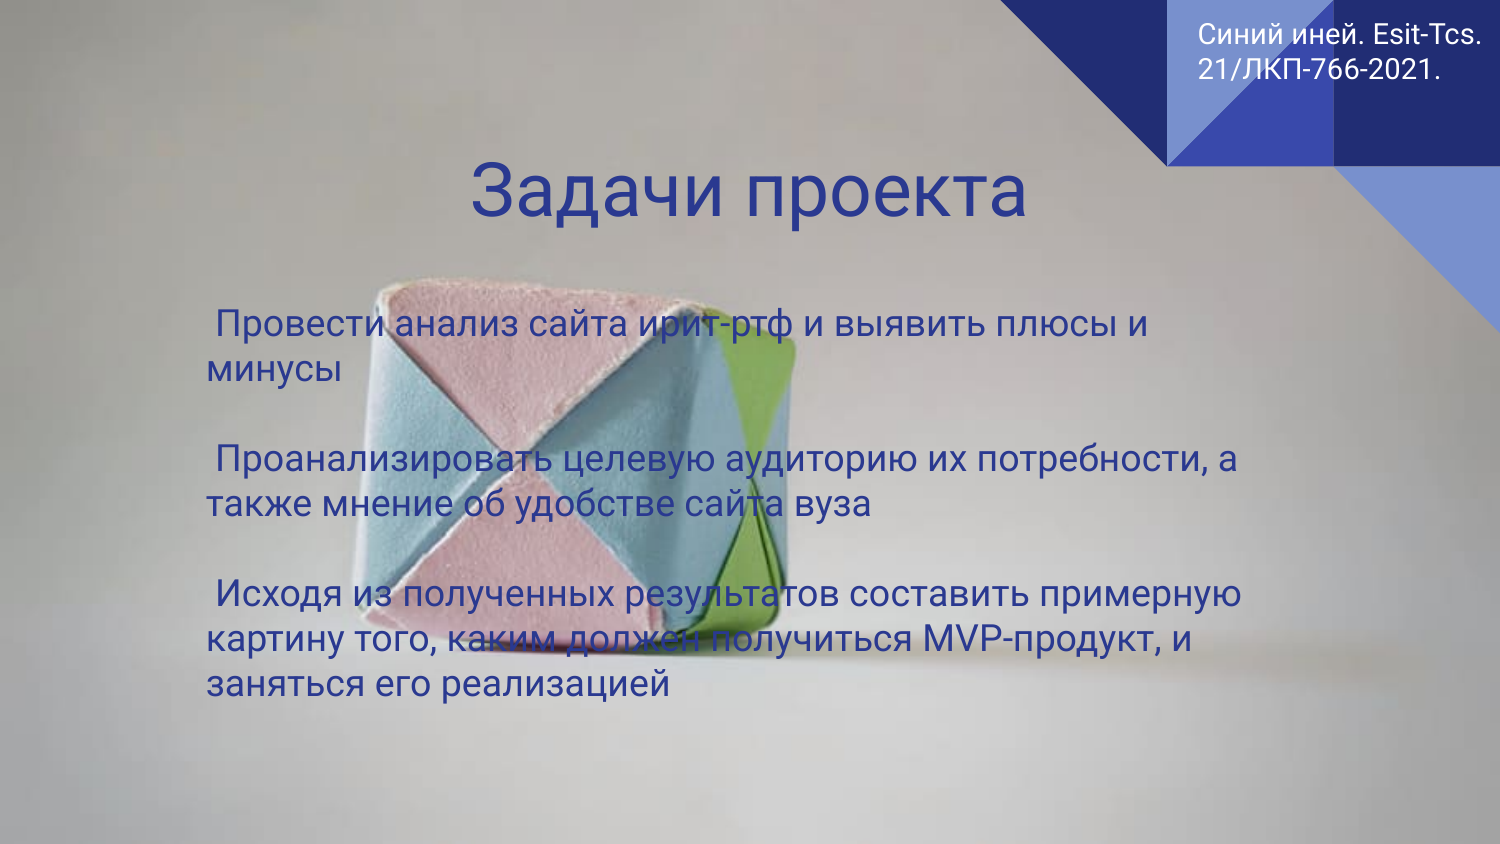

Синий иней. Esit-Tcs.
21/ЛКП-766-2021.

Задачи проекта
 Провести анализ сайта ирит-ртф и выявить плюсы и минусы

 Проанализировать целевую аудиторию их потребности, а также мнение об удобстве сайта вуза

 Исходя из полученных результатов составить примерную картину того, каким должен получиться MVP-продукт, и заняться его реализацией